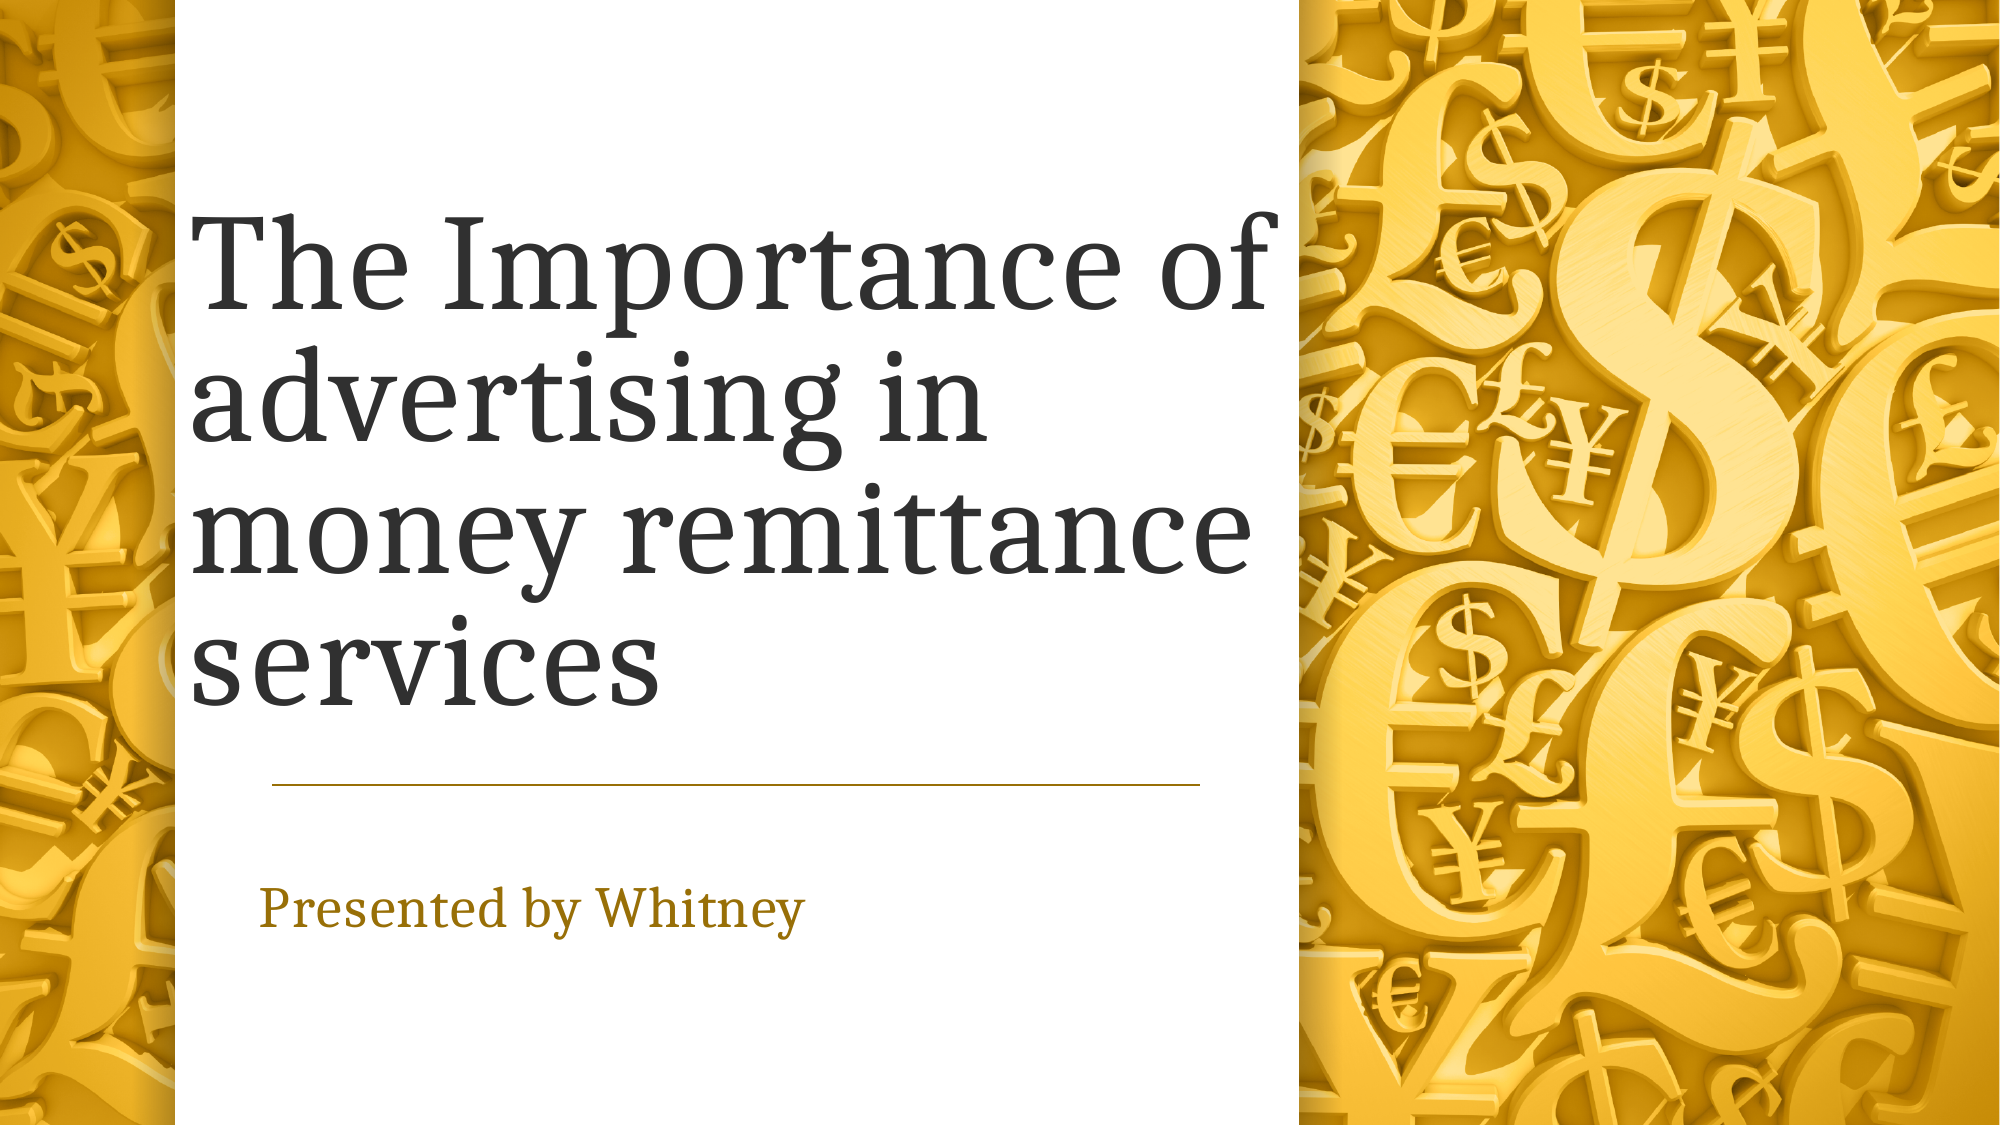

# The Importance of advertising in money remittance services
Presented by Whitney